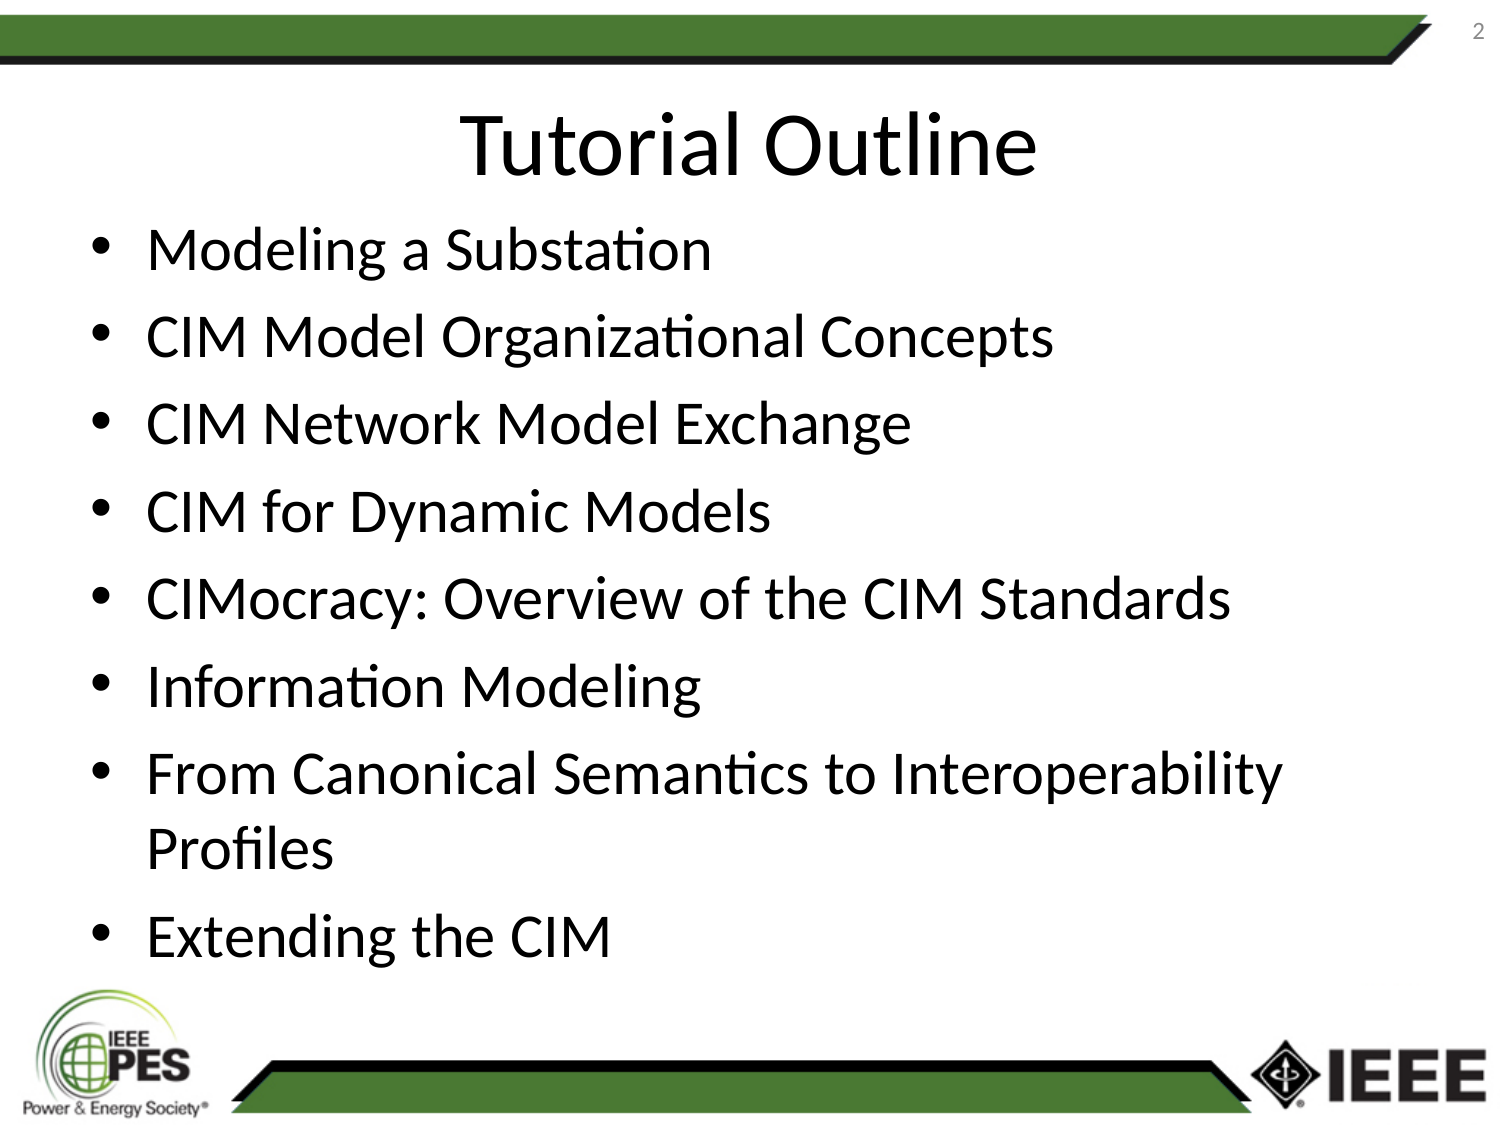

2
# Tutorial Outline
Modeling a Substation
CIM Model Organizational Concepts
CIM Network Model Exchange
CIM for Dynamic Models
CIMocracy: Overview of the CIM Standards
Information Modeling
From Canonical Semantics to Interoperability Profiles
Extending the CIM